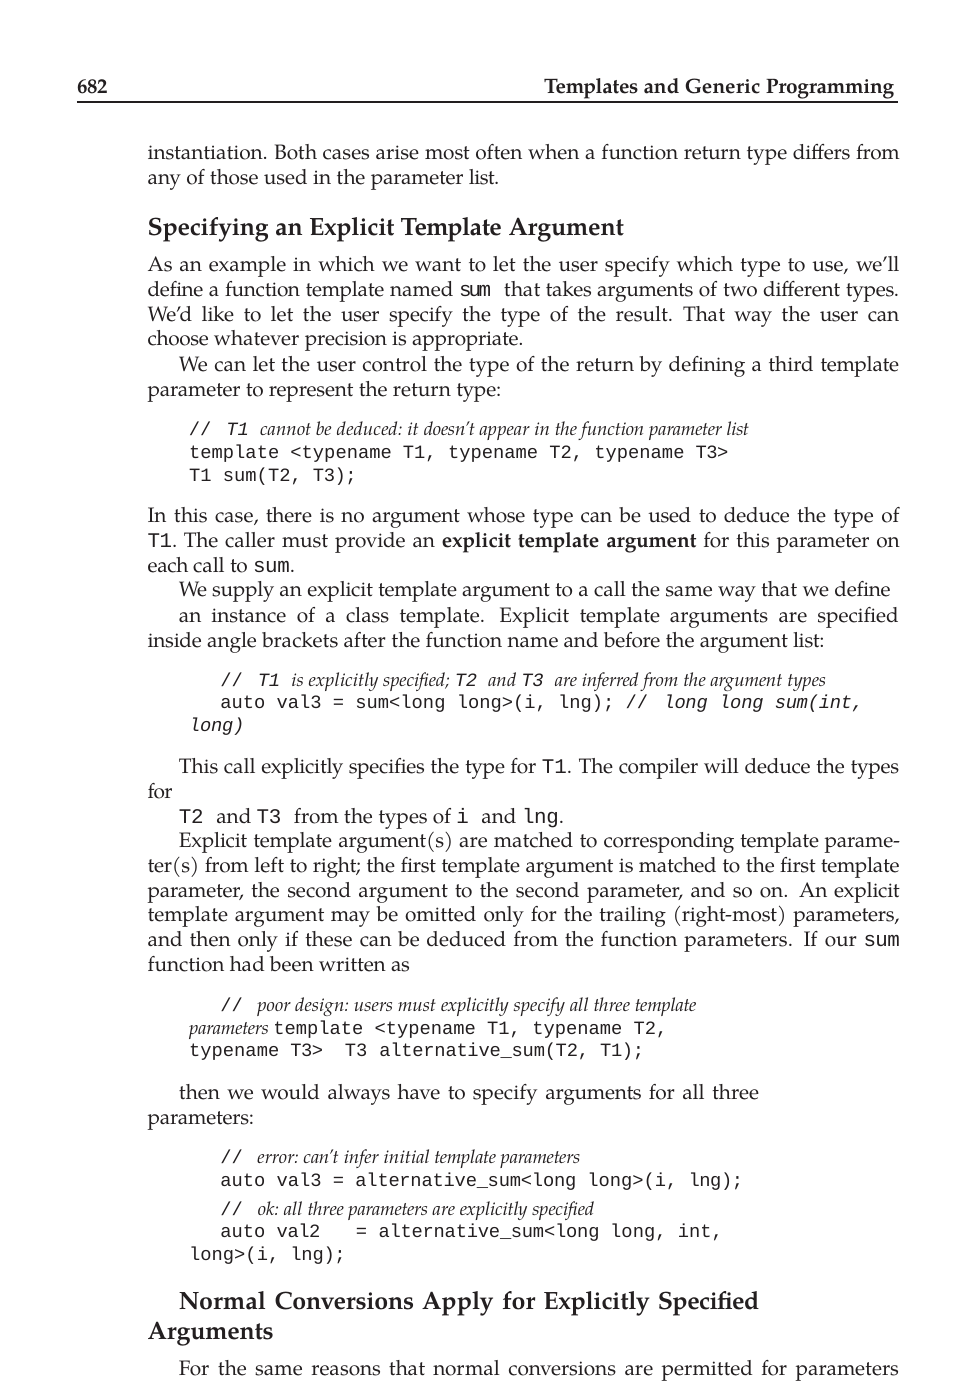

682
Templates and Generic Programming

instantiation. Both cases arise most often when a function return type differs from any of those used in the parameter list.
Specifying an Explicit Template Argument
As an example in which we want to let the user specify which type to use, we’ll define a function template named sum that takes arguments of two different types. We’d like to let the user specify the type of the result. That way the user can choose whatever precision is appropriate.
We can let the user control the type of the return by defining a third template parameter to represent the return type:
// T1 cannot be deduced: it doesn’t appear in the function parameter list template <typename T1, typename T2, typename T3> T1 sum(T2, T3);
In this case, there is no argument whose type can be used to deduce the type of T1. The caller must provide an explicit template argument for this parameter on each call to sum.
We supply an explicit template argument to a call the same way that we define
an instance of a class template. Explicit template arguments are specified inside angle brackets after the function name and before the argument list:
// T1 is explicitly specified; T2 and T3 are inferred from the argument types
auto val3 = sum<long long>(i, lng); // long long sum(int, long)

This call explicitly specifies the type for T1. The compiler will deduce the types for
T2 and T3 from the types of i and lng.
Explicit template argument(s) are matched to corresponding template parame- ter(s) from left to right; the first template argument is matched to the first template parameter, the second argument to the second parameter, and so on. An explicit template argument may be omitted only for the trailing (right-most) parameters, and then only if these can be deduced from the function parameters. If our sum function had been written as
// poor design: users must explicitly specify all three template parameters template <typename T1, typename T2, typename T3> T3 alternative_sum(T2, T1);

then we would always have to specify arguments for all three parameters:
// error: can’t infer initial template parameters
auto val3 = alternative_sum<long long>(i, lng);
// ok: all three parameters are explicitly specified
auto val2	= alternative_sum<long long, int, long>(i, lng);

Normal Conversions Apply for Explicitly Specified Arguments
For the same reasons that normal conversions are permitted for parameters that are defined using ordinary types (§ 16.2.1, p. 680), normal conversions also apply for arguments whose template type parameter is explicitly specified: